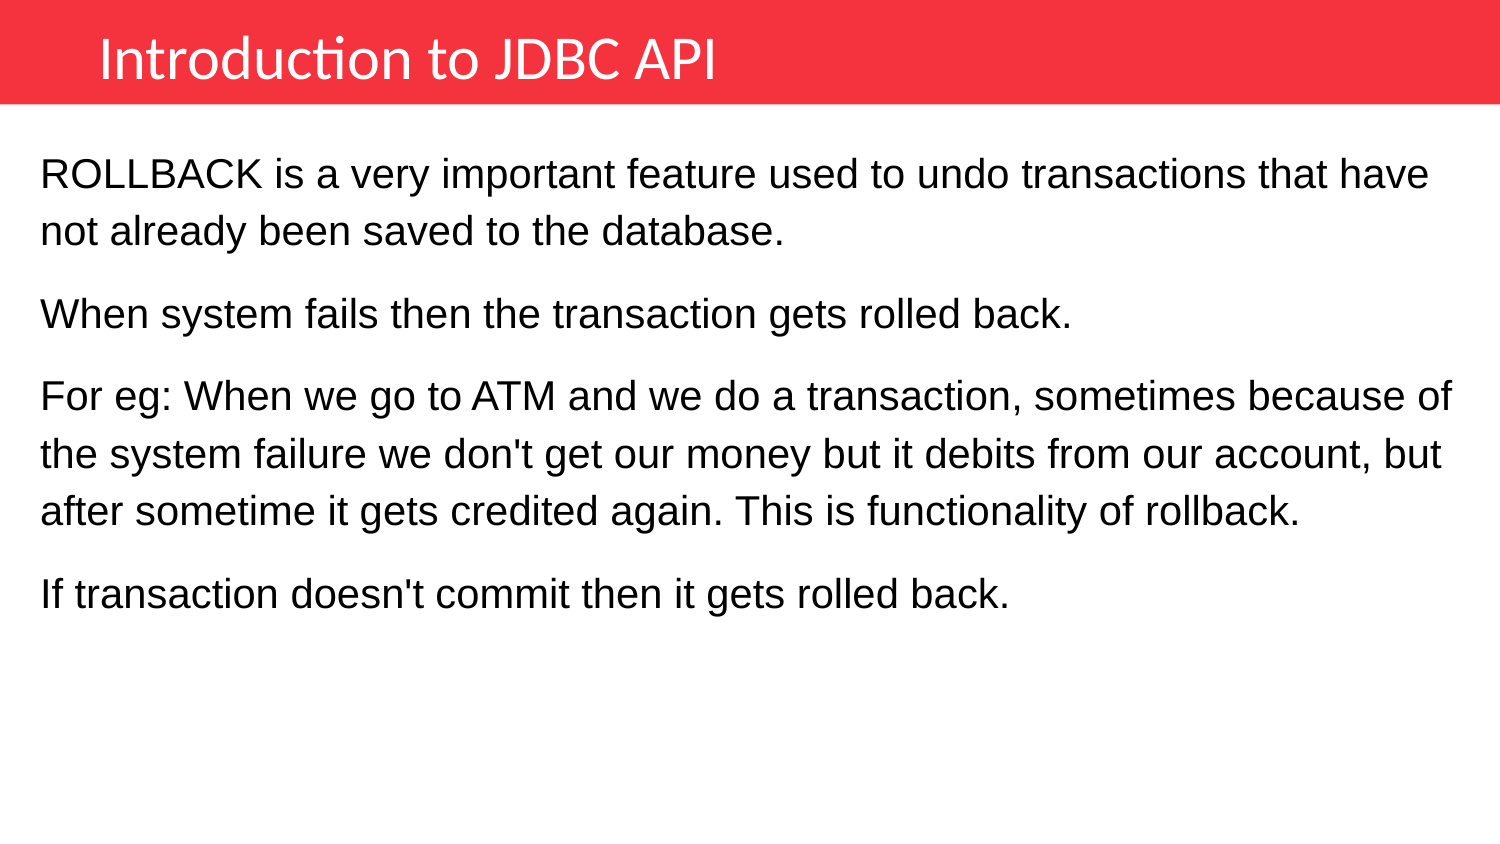

Introduction to JDBC API

ROLLBACK is a very important feature used to undo transactions that have not already been saved to the database.
When system fails then the transaction gets rolled back.
For eg: When we go to ATM and we do a transaction, sometimes because of the system failure we don't get our money but it debits from our account, but after sometime it gets credited again. This is functionality of rollback.
If transaction doesn't commit then it gets rolled back.